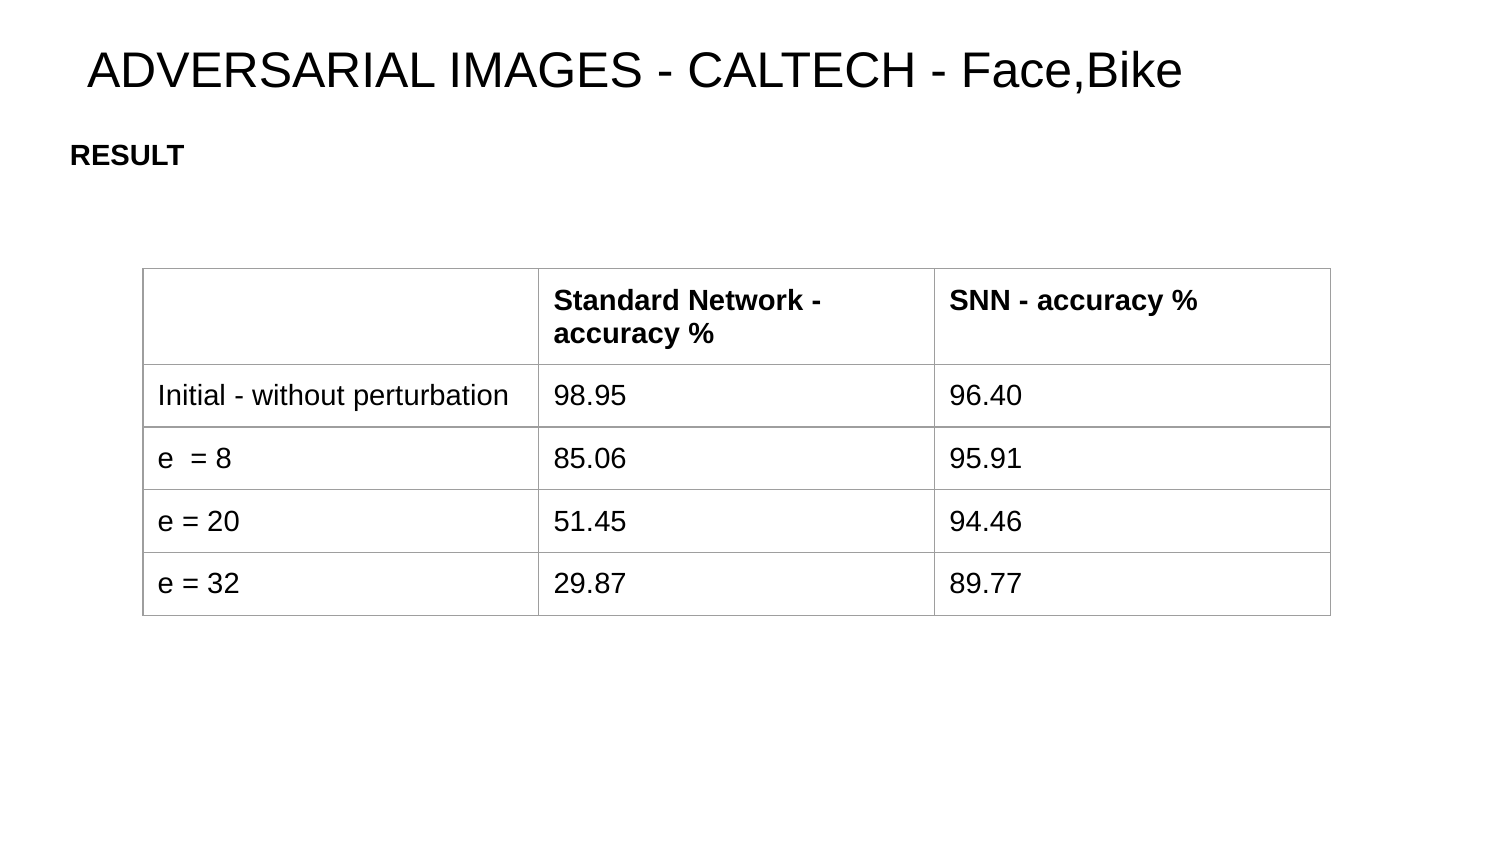

# ADVERSARIAL IMAGES - CALTECH - Face,Bike
RESULT
|  | Standard Network - accuracy % | SNN - accuracy % |
| --- | --- | --- |
| Initial - without perturbation | 98.95 | 96.40 |
| e = 8 | 85.06 | 95.91 |
| e = 20 | 51.45 | 94.46 |
| e = 32 | 29.87 | 89.77 |